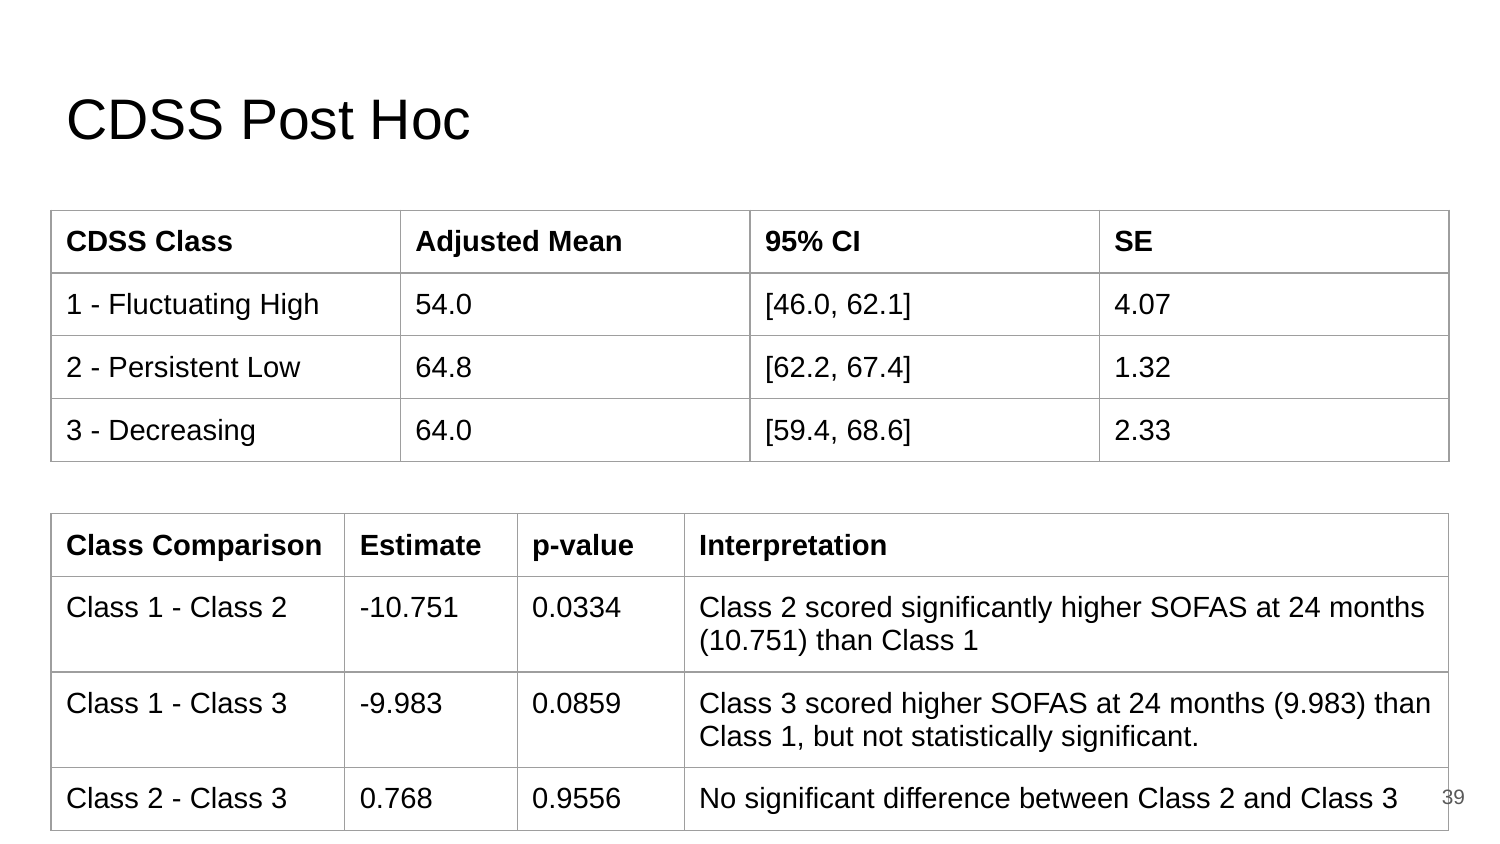

# CDSS Post Hoc
| CDSS Class | Adjusted Mean | 95% CI | SE |
| --- | --- | --- | --- |
| 1 - Fluctuating High | 54.0 | [46.0, 62.1] | 4.07 |
| 2 - Persistent Low | 64.8 | [62.2, 67.4] | 1.32 |
| 3 - Decreasing | 64.0 | [59.4, 68.6] | 2.33 |
| Class Comparison | Estimate | p-value | Interpretation |
| --- | --- | --- | --- |
| Class 1 - Class 2 | -10.751 | 0.0334 | Class 2 scored significantly higher SOFAS at 24 months (10.751) than Class 1 |
| Class 1 - Class 3 | -9.983 | 0.0859 | Class 3 scored higher SOFAS at 24 months (9.983) than Class 1, but not statistically significant. |
| Class 2 - Class 3 | 0.768 | 0.9556 | No significant difference between Class 2 and Class 3 |
39